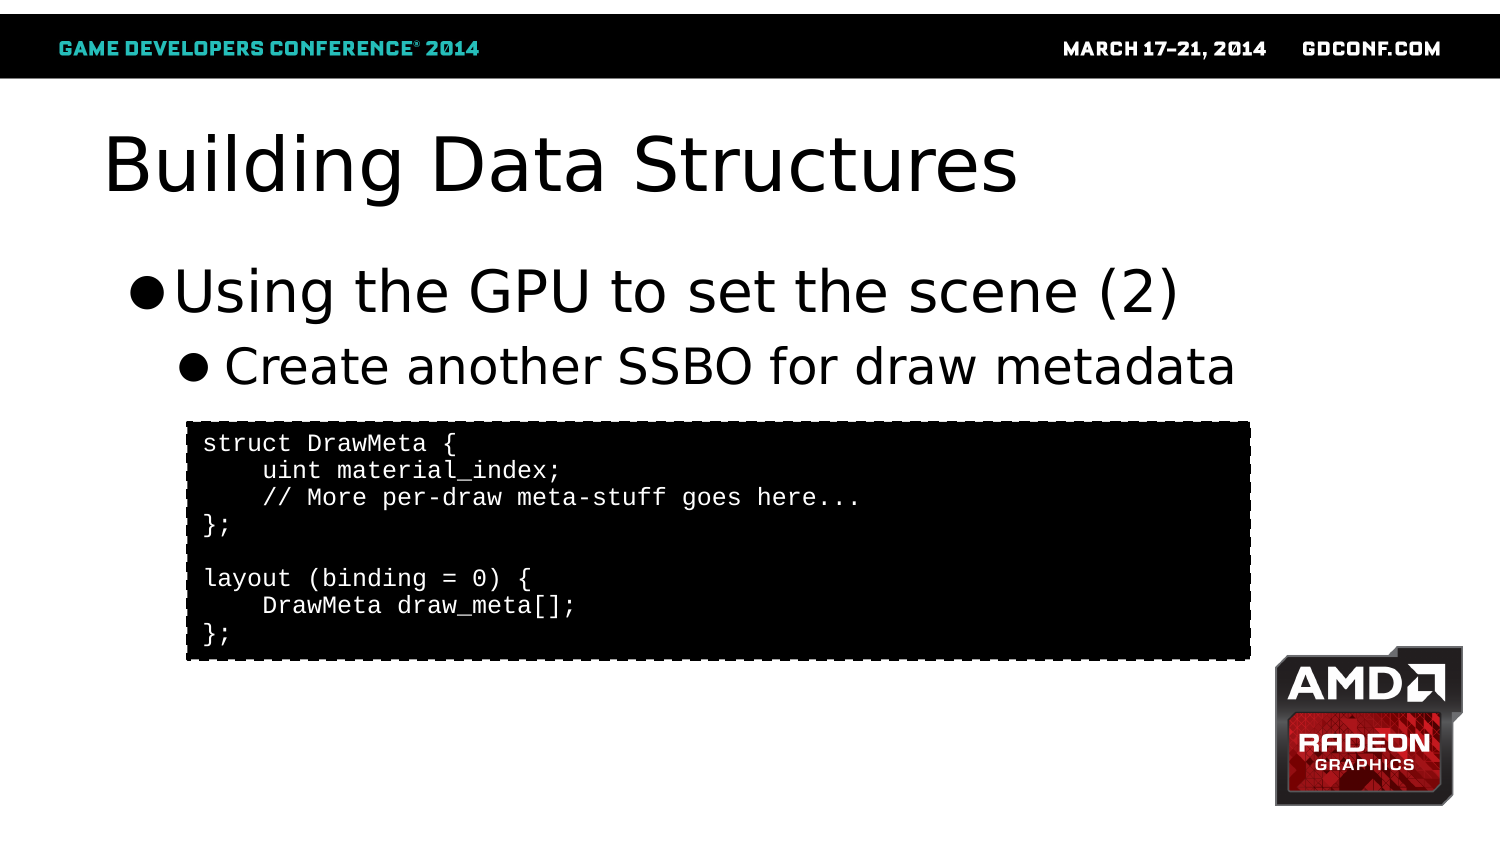

# Building Data Structures
Using the GPU to set the scene (2)
Create another SSBO for draw metadata
struct DrawMeta {
    uint material_index;
    // More per-draw meta-stuff goes here...
};

layout (binding = 0) {
    DrawMeta draw_meta[];
};